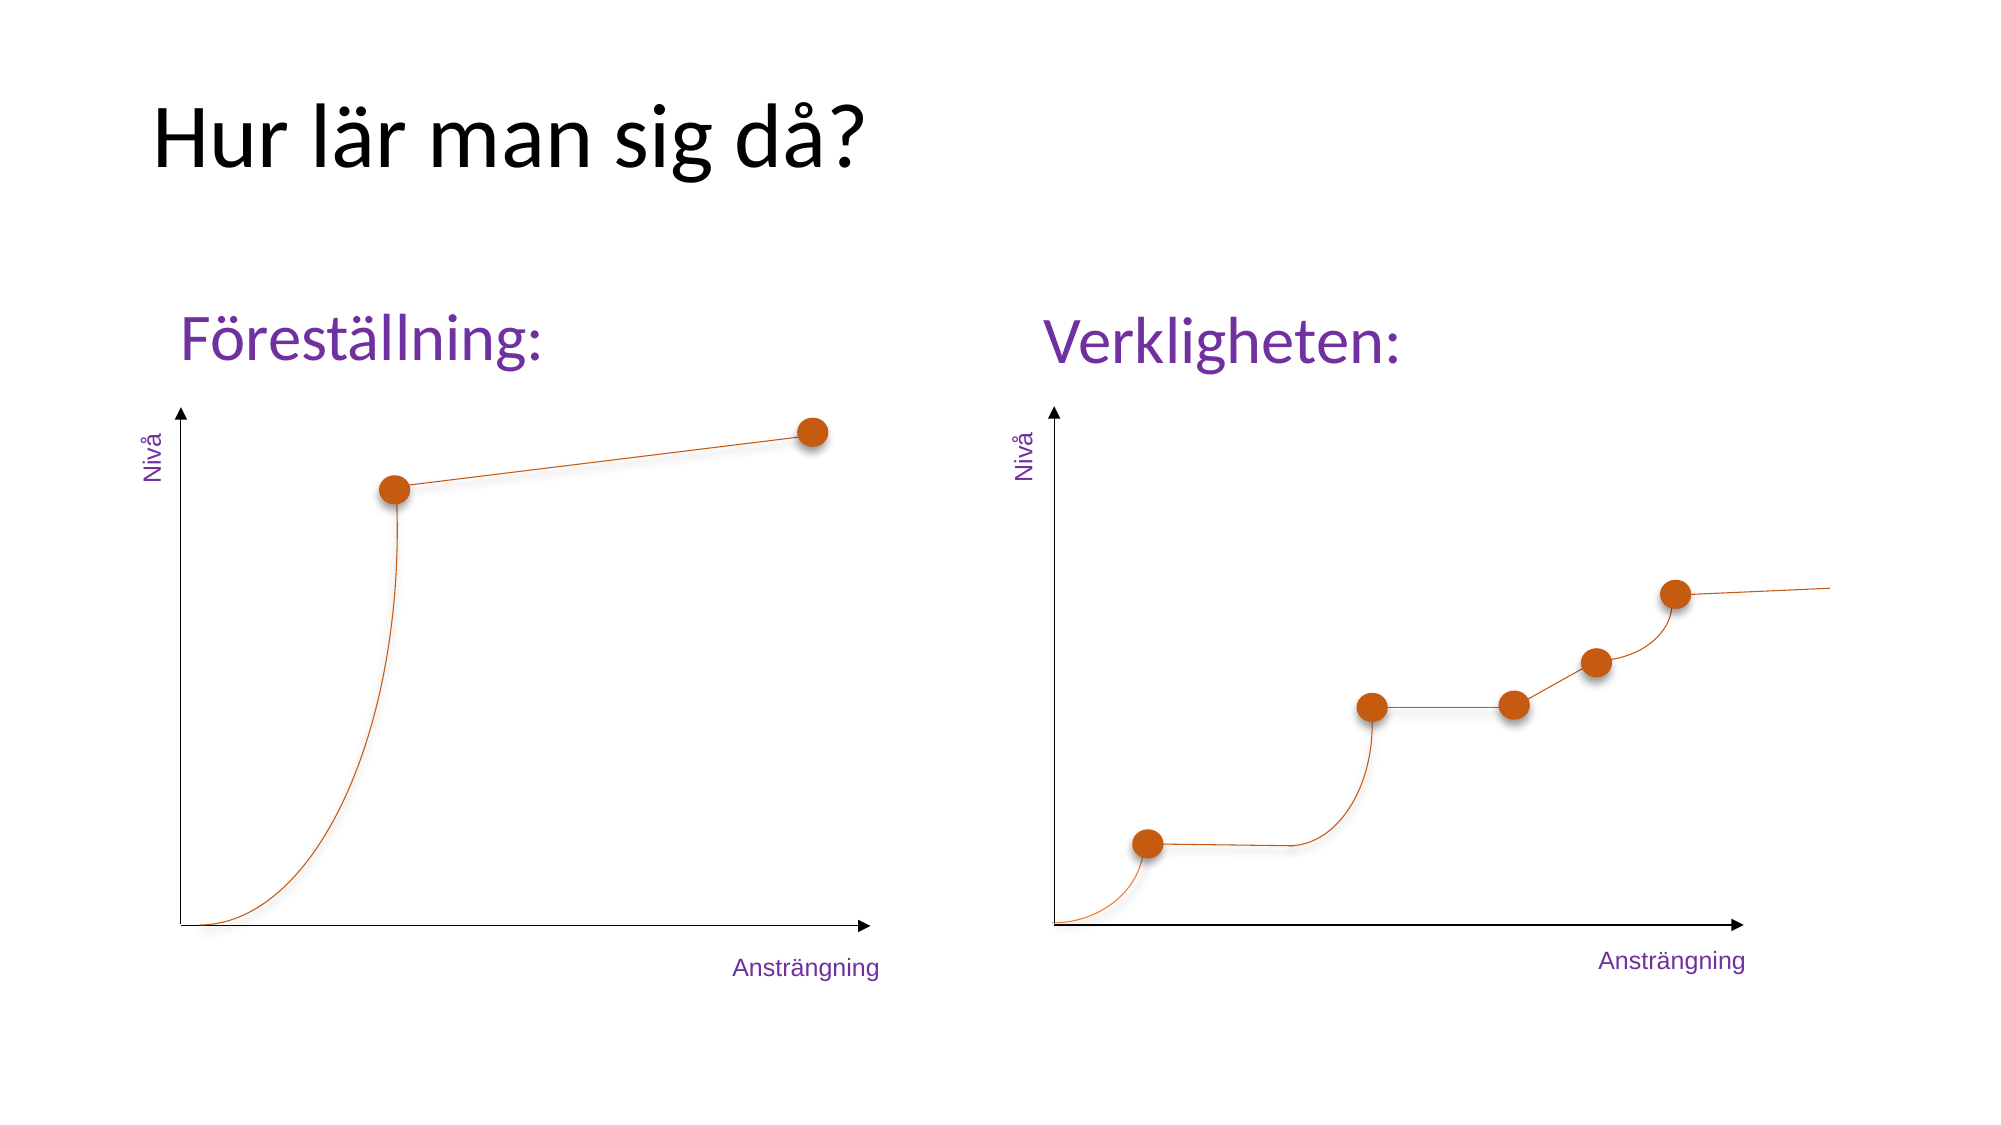

# Hur lär man sig då?

Nivå
Ansträngning
Föreställning:
Verkligheten:
Nivå

Ansträngning